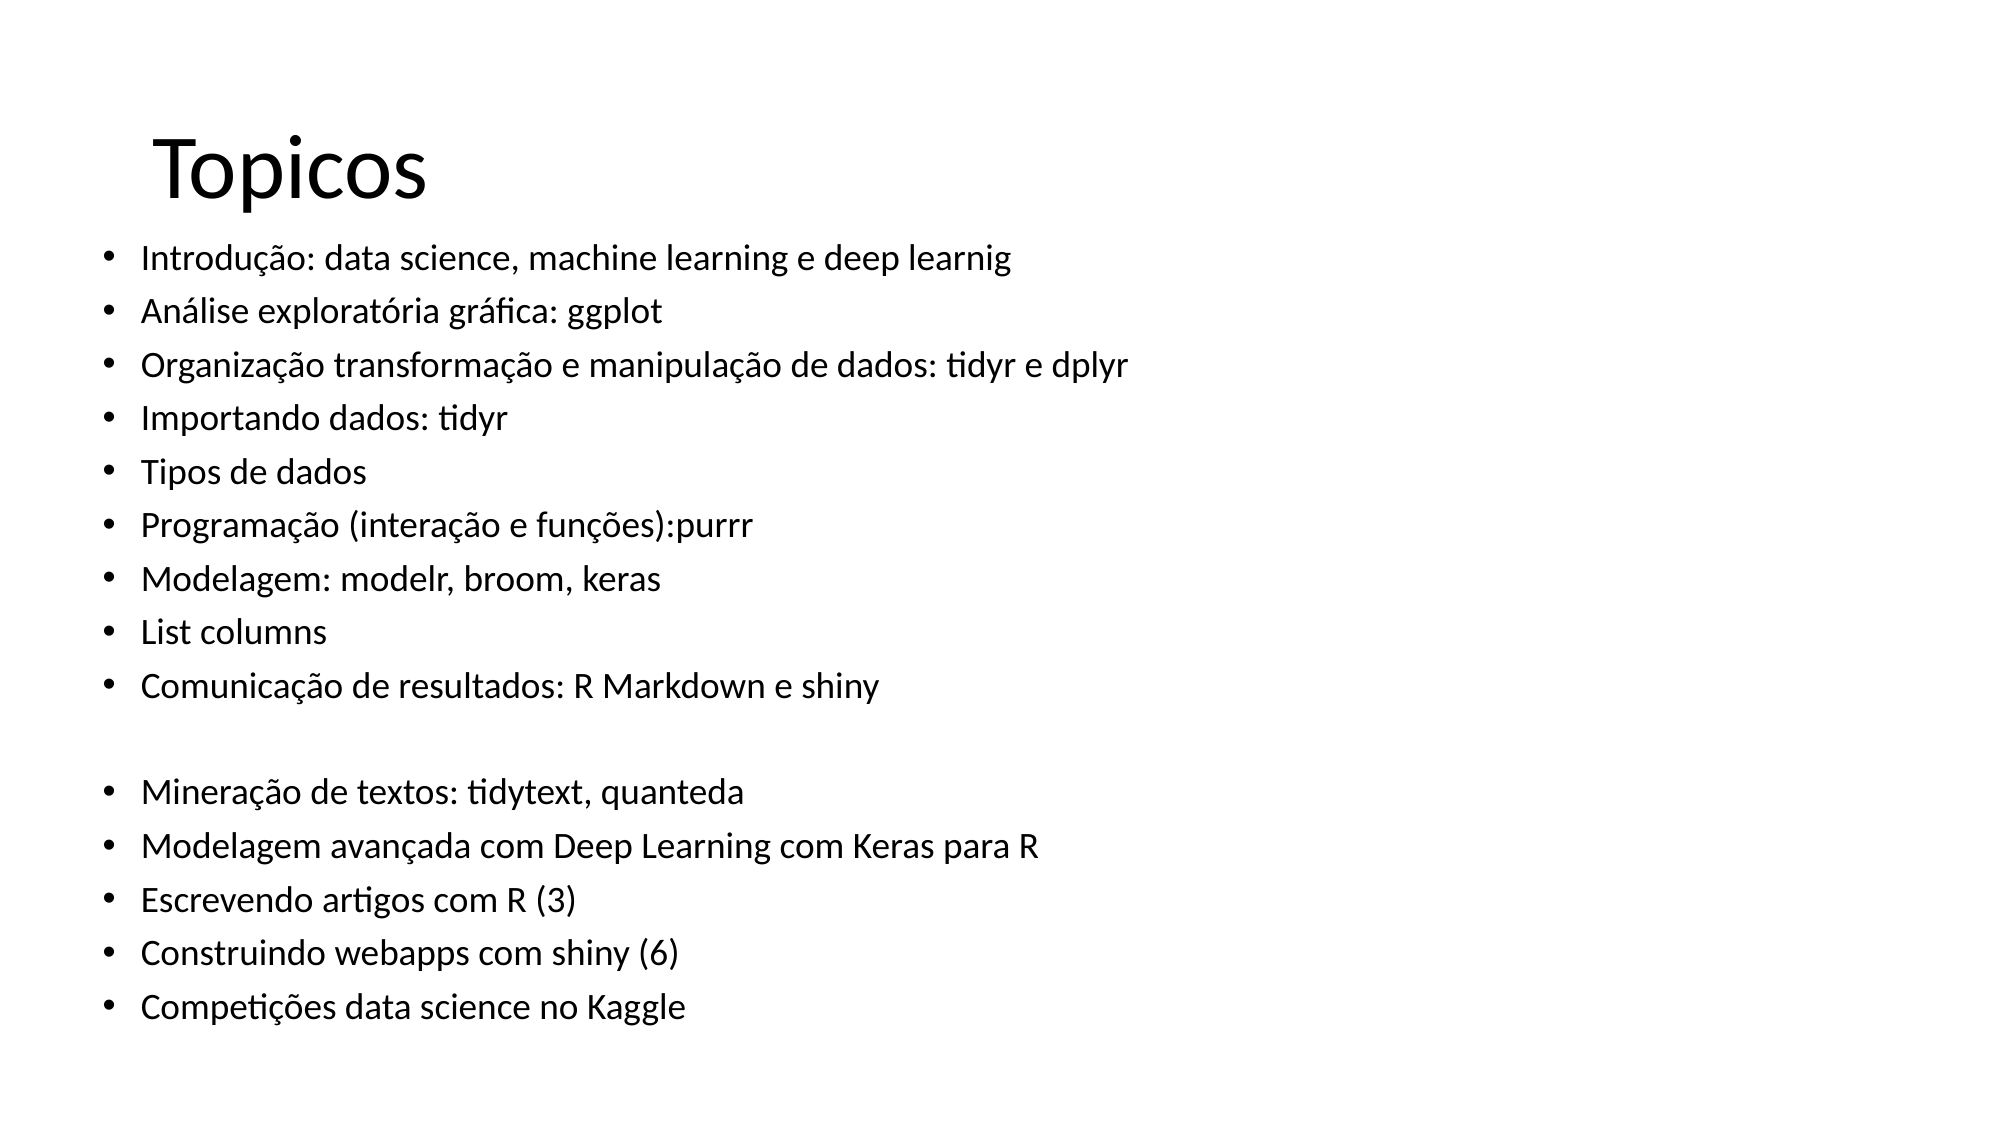

# Topicos
Introdução: data science, machine learning e deep learnig
Análise exploratória gráfica: ggplot
Organização transformação e manipulação de dados: tidyr e dplyr
Importando dados: tidyr
Tipos de dados
Programação (interação e funções):purrr
Modelagem: modelr, broom, keras
List columns
Comunicação de resultados: R Markdown e shiny

Mineração de textos: tidytext, quanteda
Modelagem avançada com Deep Learning com Keras para R
Escrevendo artigos com R (3)
Construindo webapps com shiny (6)
Competições data science no Kaggle